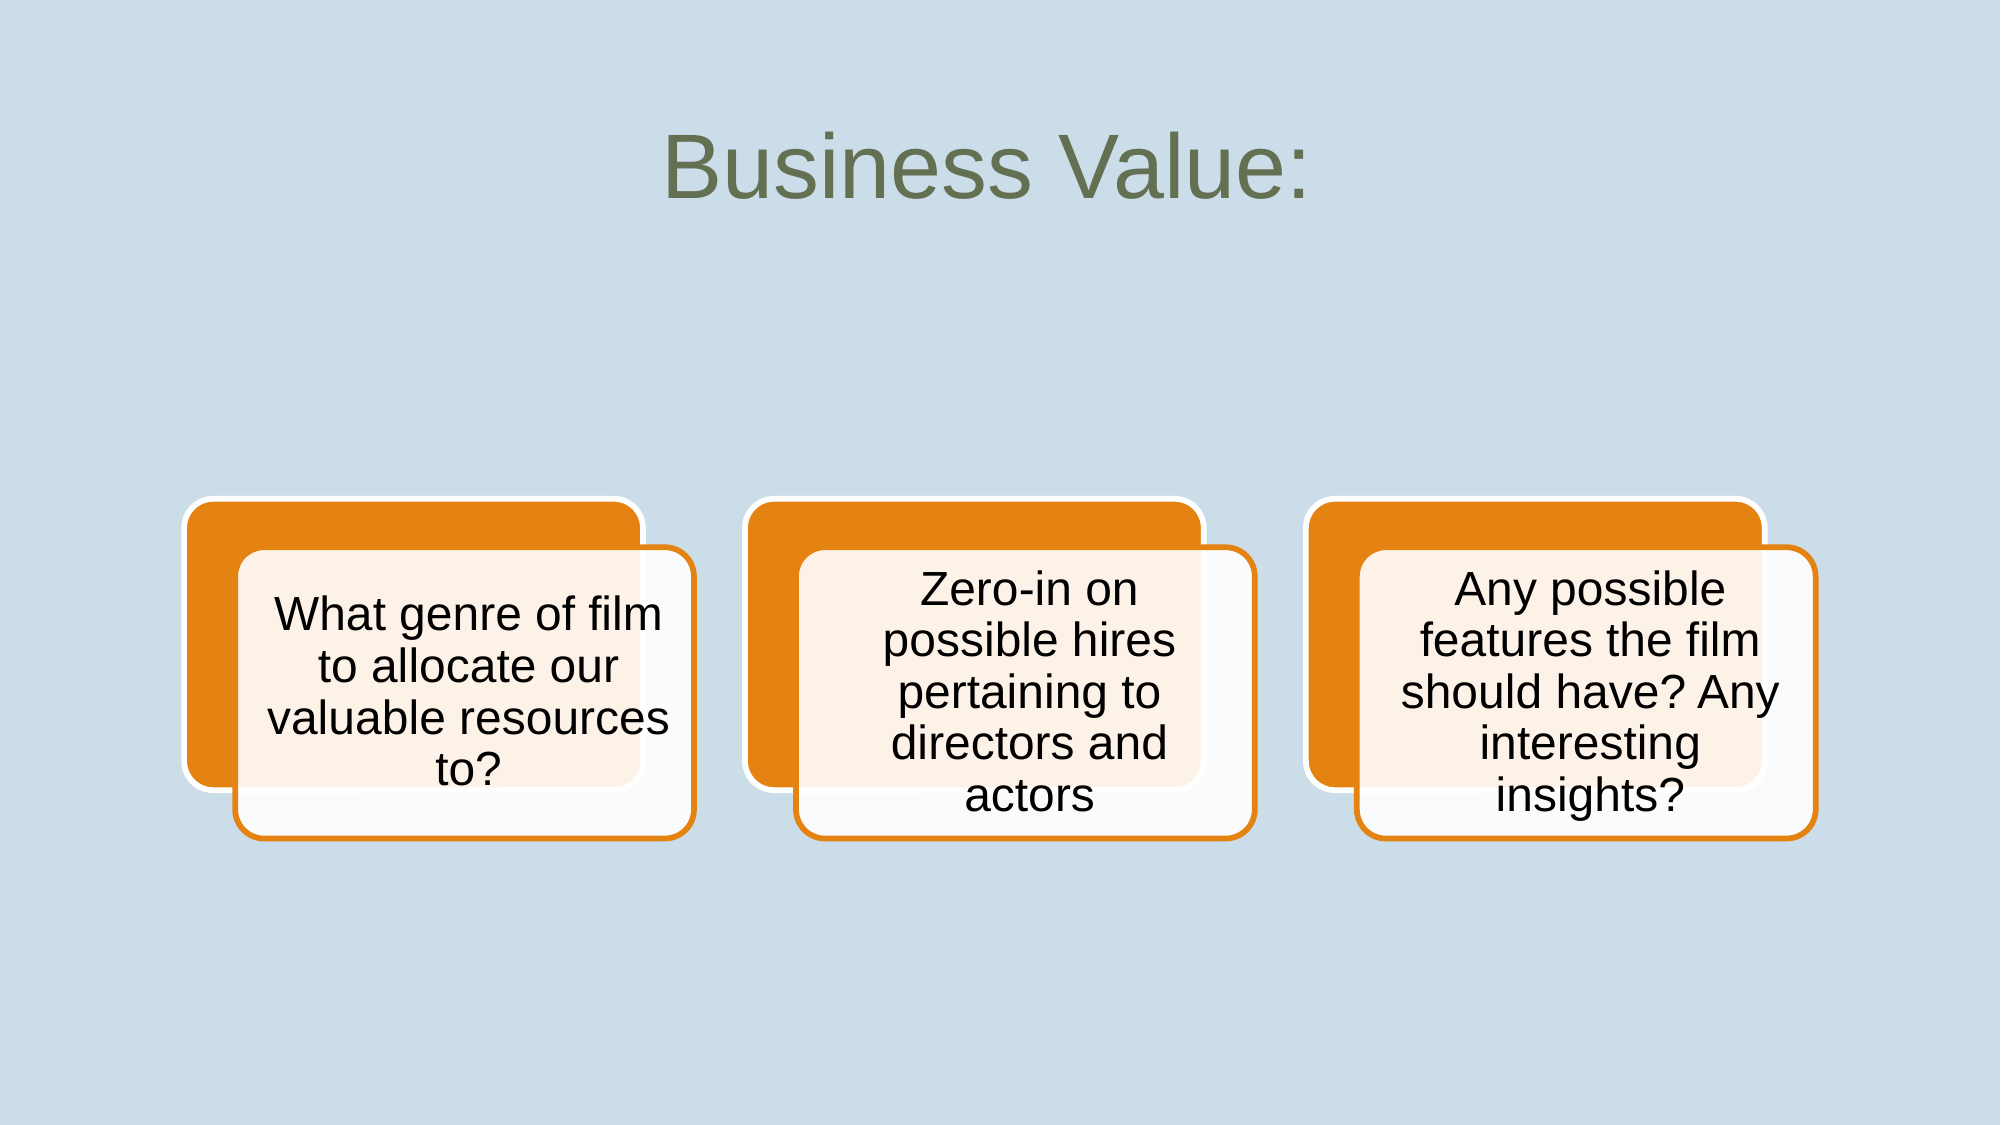

# Business Value:
What genre of film to allocate our valuable resources to?
Zero-in on possible hires pertaining to directors and actors
Any possible features the film should have? Any interesting insights?